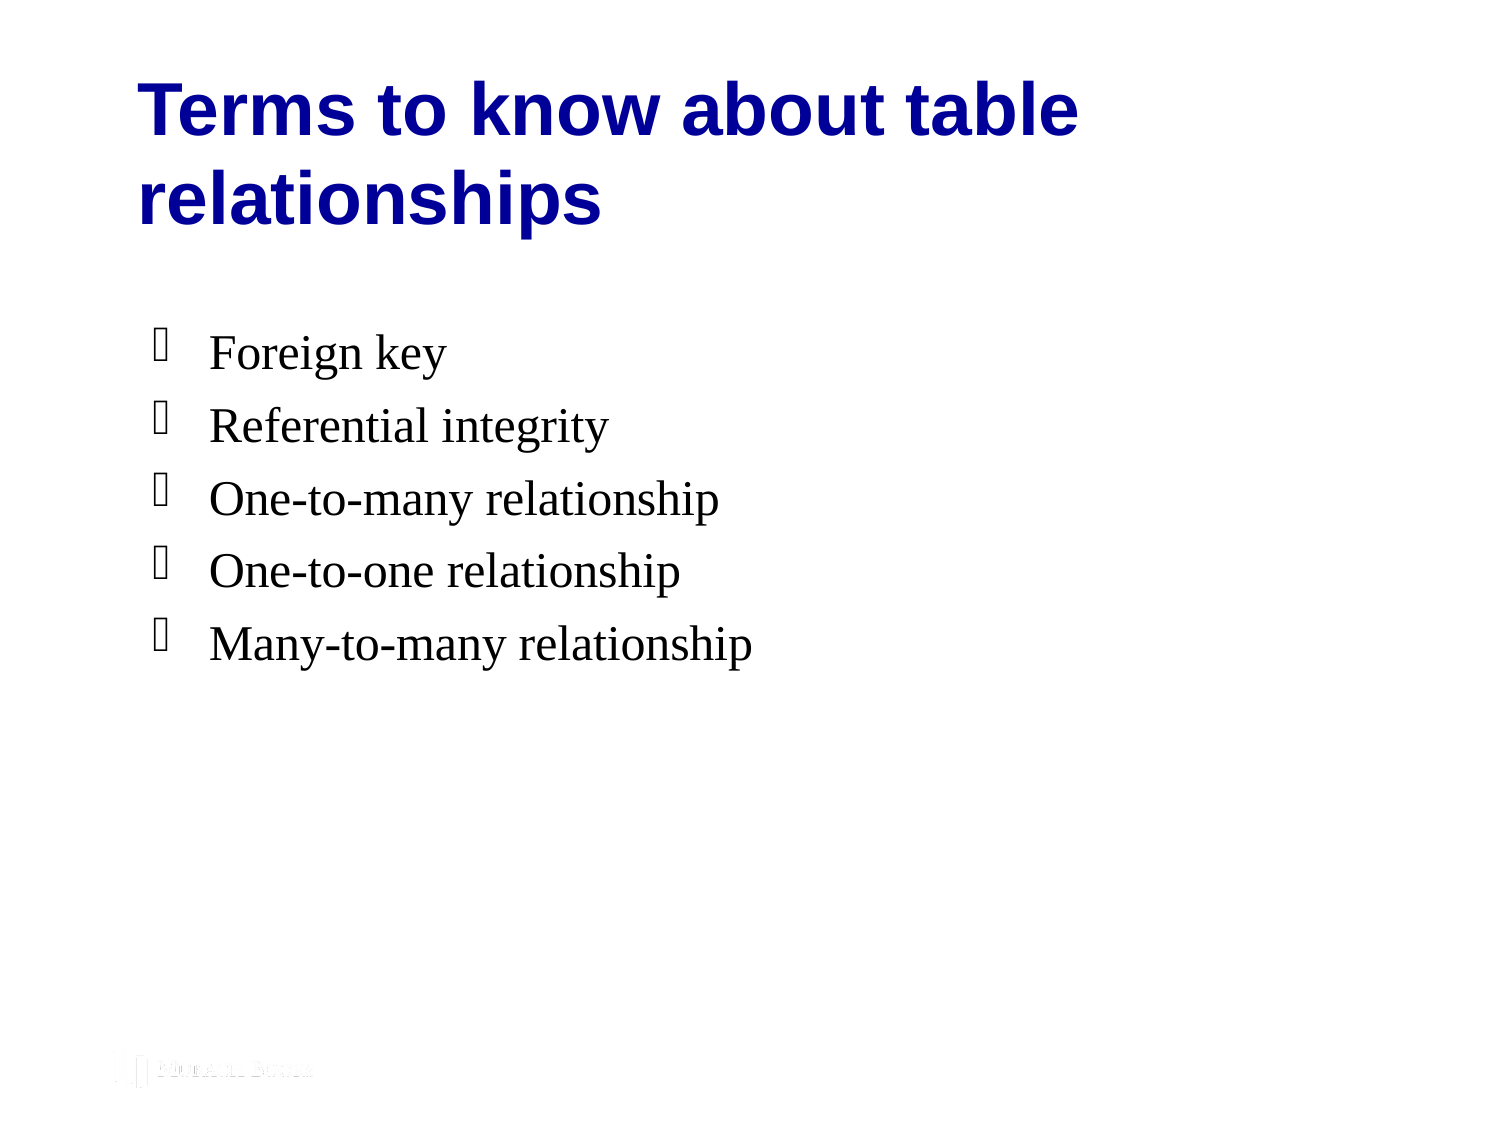

# Terms to know about table relationships
Foreign key
Referential integrity
One-to-many relationship
One-to-one relationship
Many-to-many relationship

© 2019, Mike Murach & Associates, Inc.
Murach's MySQL 3rd Edition

C1, Slide 17